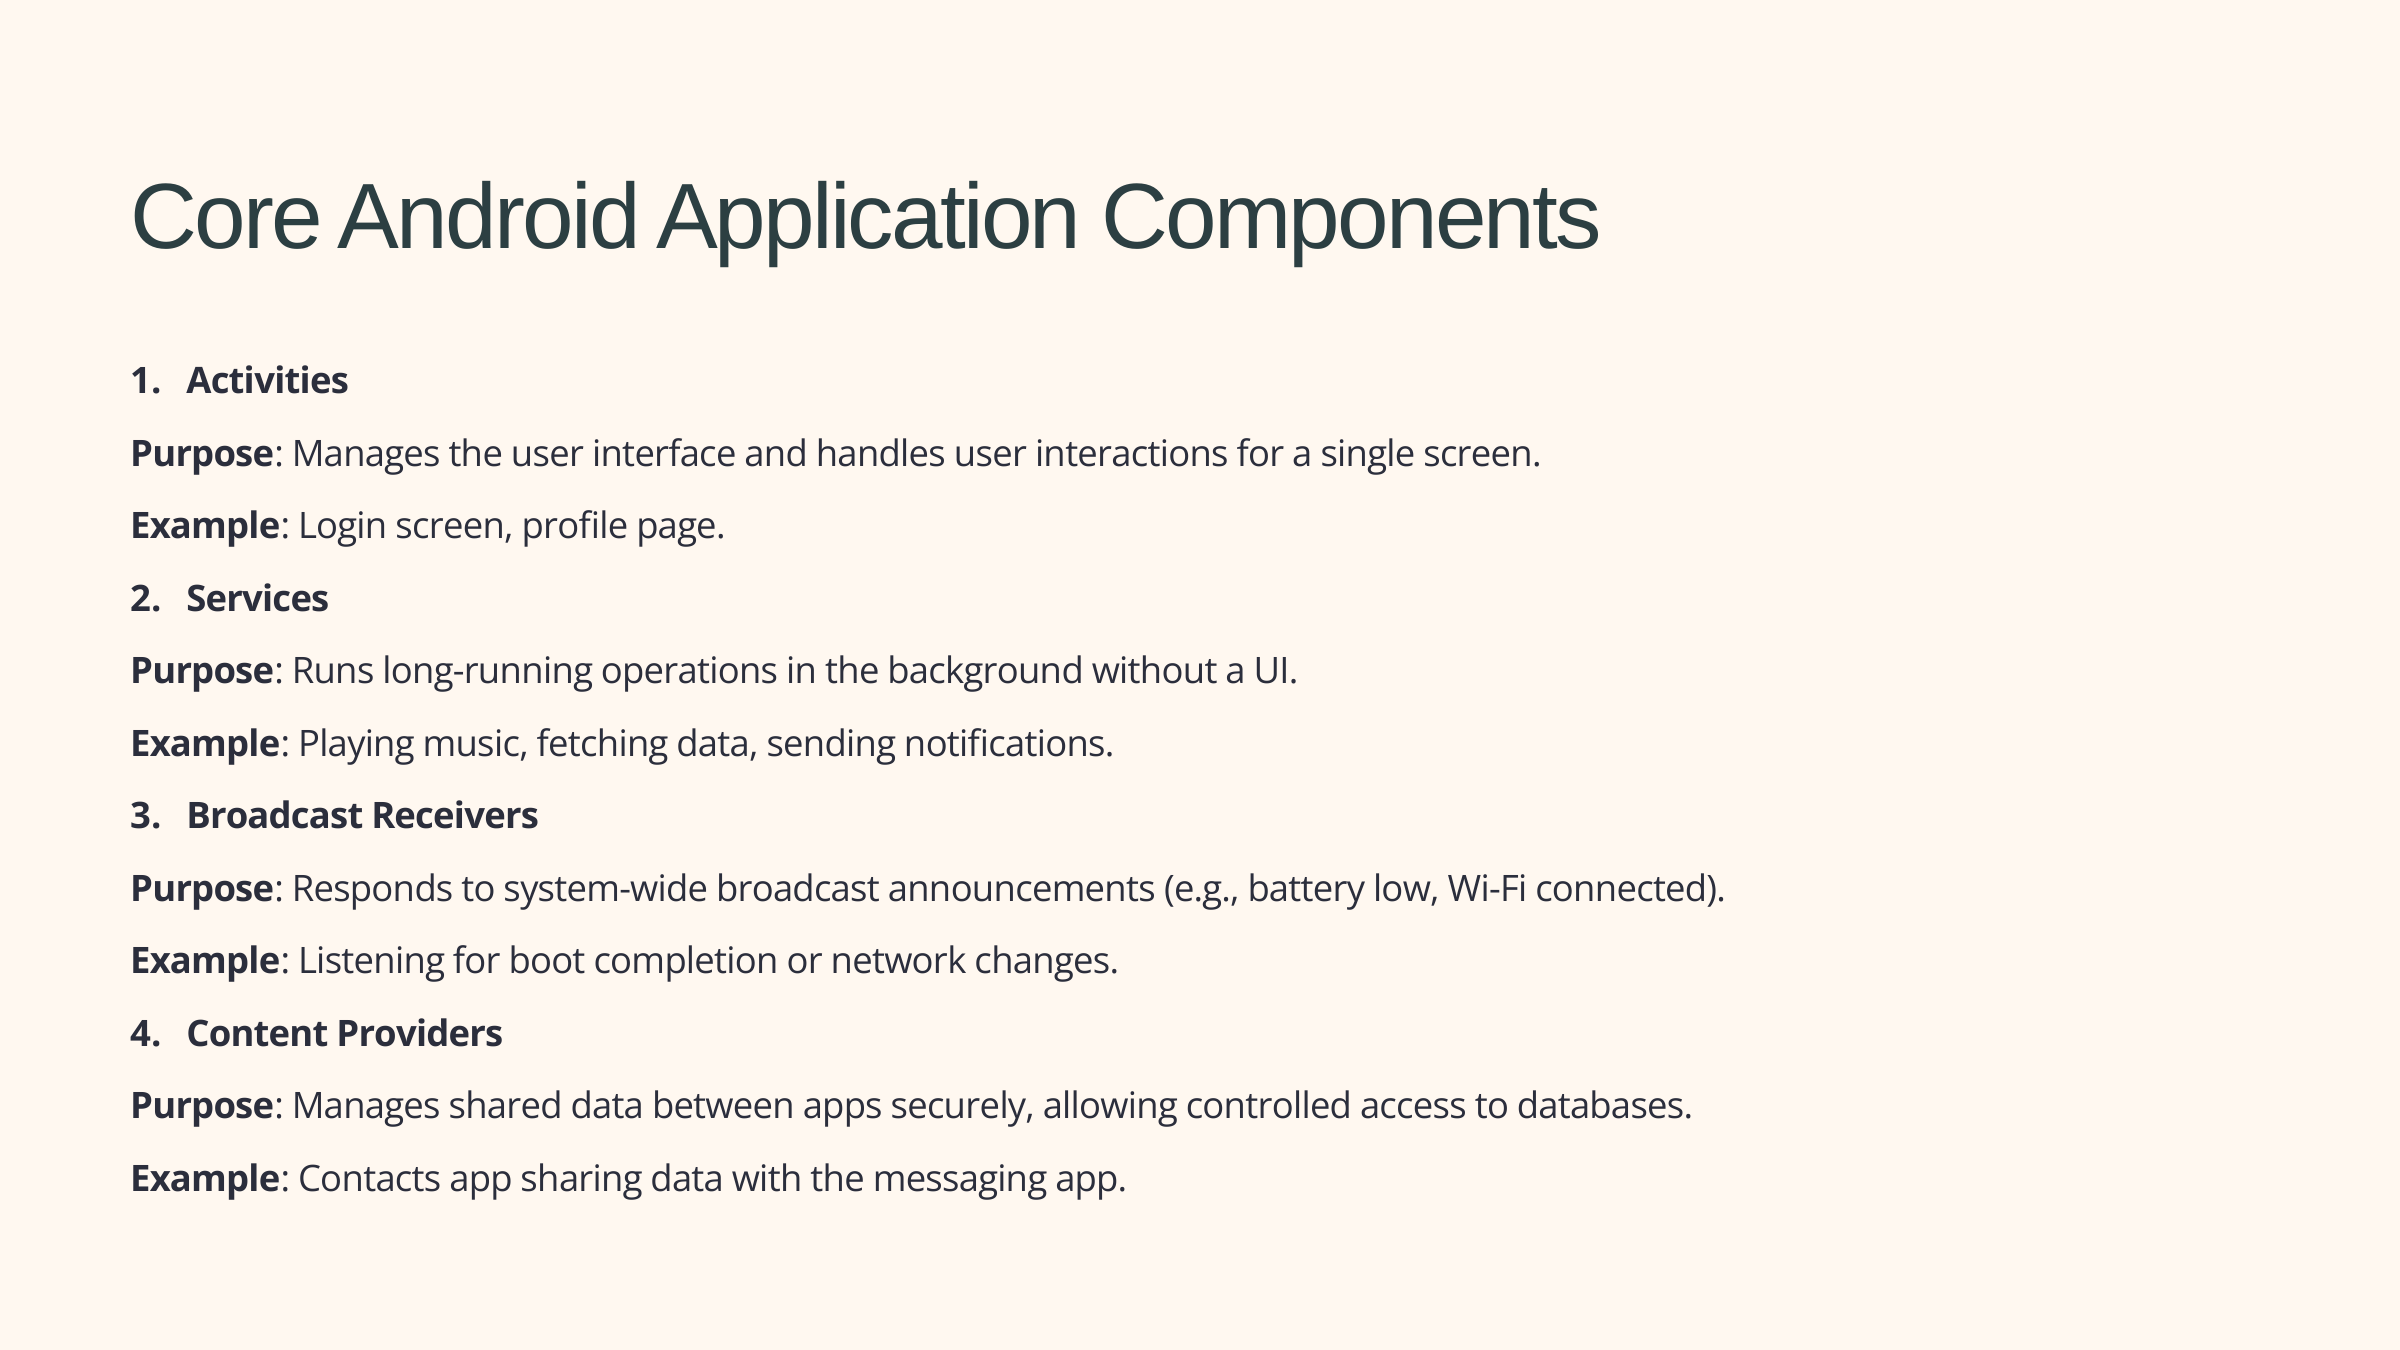

Core Android Application Components
Activities
Purpose: Manages the user interface and handles user interactions for a single screen.
Example: Login screen, profile page.
Services
Purpose: Runs long-running operations in the background without a UI.
Example: Playing music, fetching data, sending notifications.
Broadcast Receivers
Purpose: Responds to system-wide broadcast announcements (e.g., battery low, Wi-Fi connected).
Example: Listening for boot completion or network changes.
Content Providers
Purpose: Manages shared data between apps securely, allowing controlled access to databases.
Example: Contacts app sharing data with the messaging app.